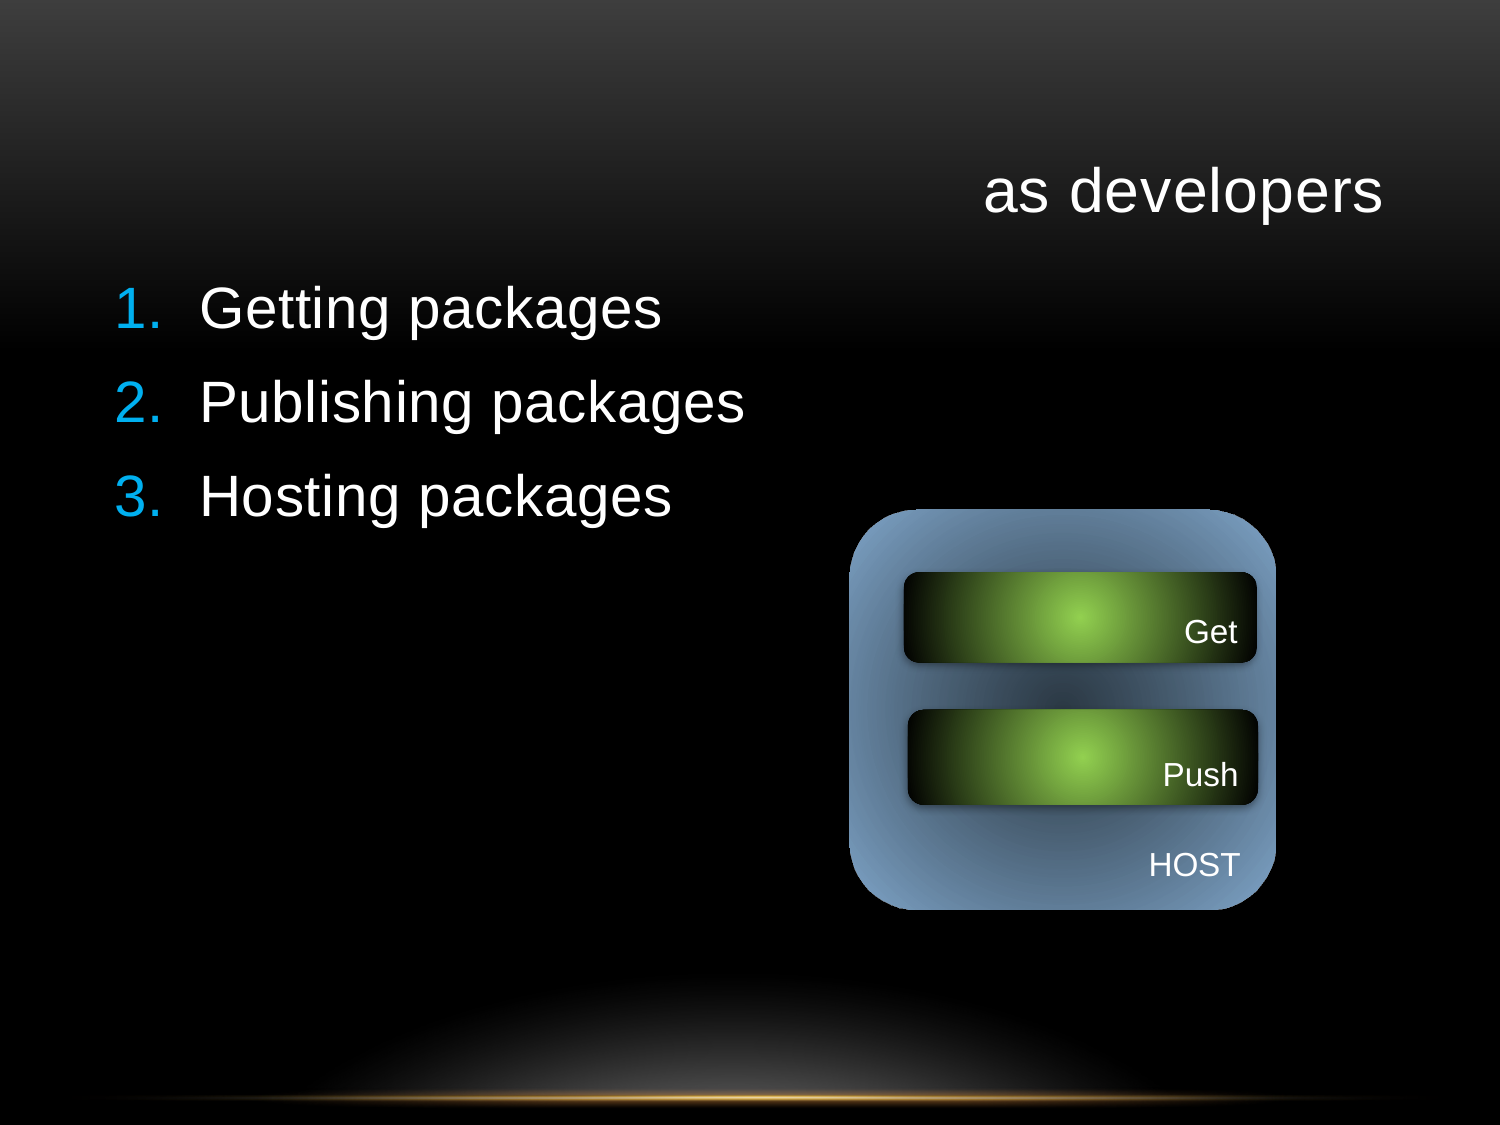

# as developers
Getting packages
Publishing packages
Hosting packages
HOST
Get
Push